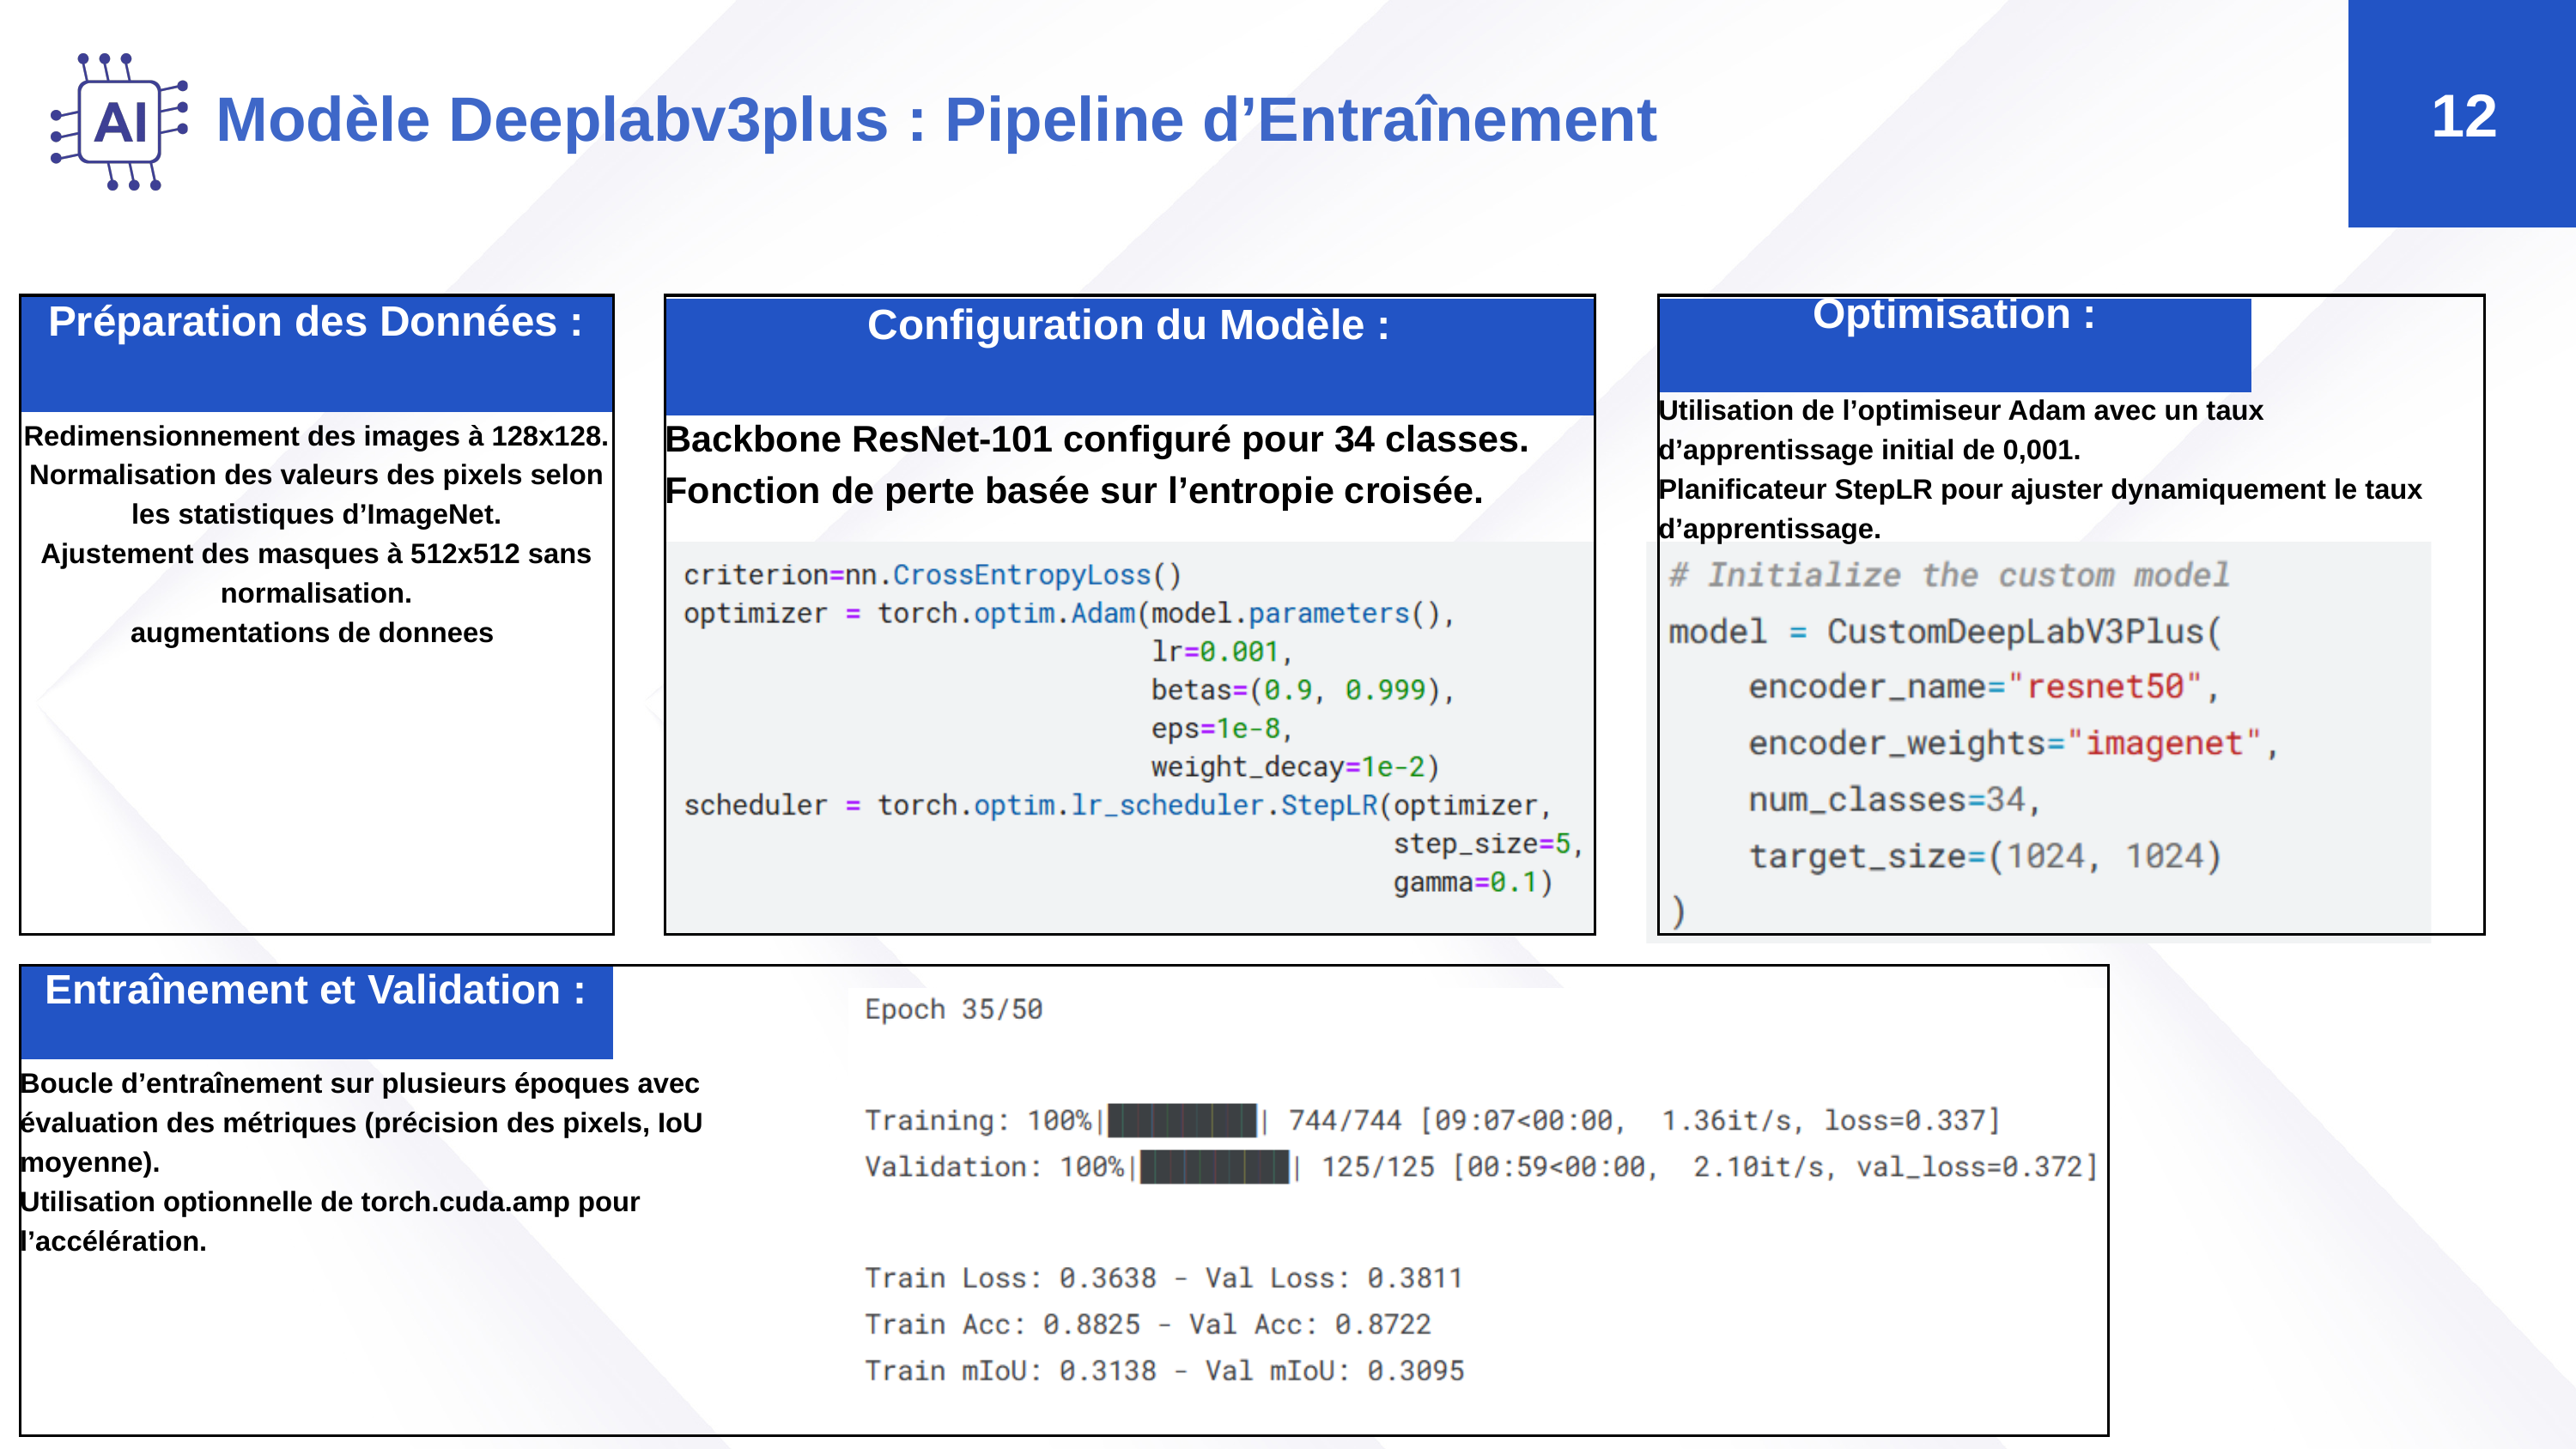

12
Modèle Deeplabv3plus : Pipeline d’Entraînement

Préparation des Données :

Configuration du Modèle :

Optimisation :
Utilisation de l’optimiseur Adam avec un taux d’apprentissage initial de 0,001.
Planificateur StepLR pour ajuster dynamiquement le taux d’apprentissage.
Backbone ResNet-101 configuré pour 34 classes.
Fonction de perte basée sur l’entropie croisée.
Redimensionnement des images à 128x128.
Normalisation des valeurs des pixels selon les statistiques d’ImageNet.
Ajustement des masques à 512x512 sans normalisation.
augmentations de donnees

Entraînement et Validation :

Boucle d’entraînement sur plusieurs époques avec évaluation des métriques (précision des pixels, IoU moyenne).
Utilisation optionnelle de torch.cuda.amp pour l’accélération.